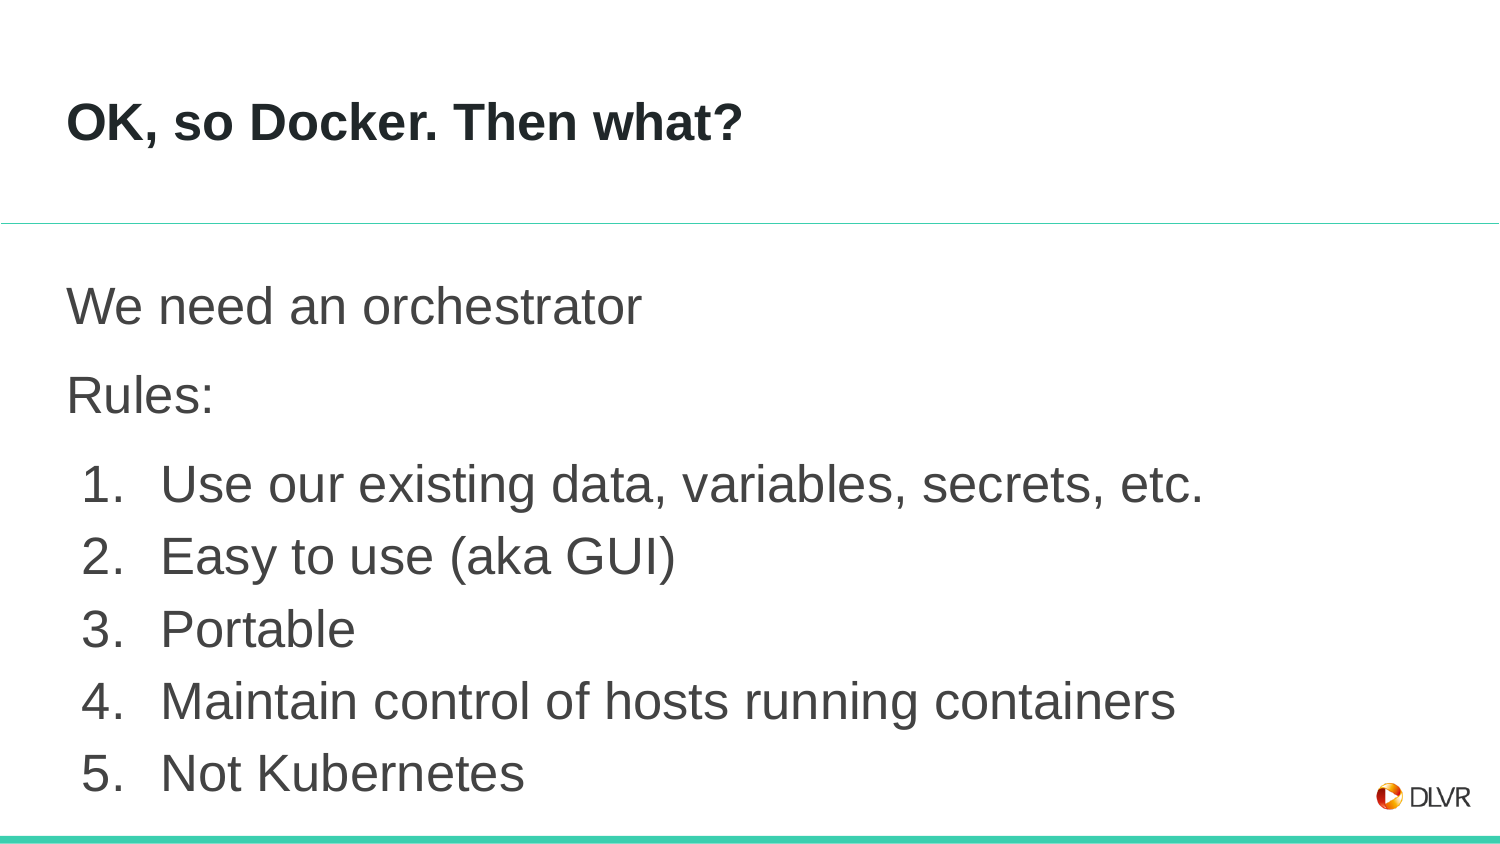

# OK, so Docker. Then what?

We need an orchestrator
Rules:
Use our existing data, variables, secrets, etc.
Easy to use (aka GUI)
Portable
Maintain control of hosts running containers
Not Kubernetes